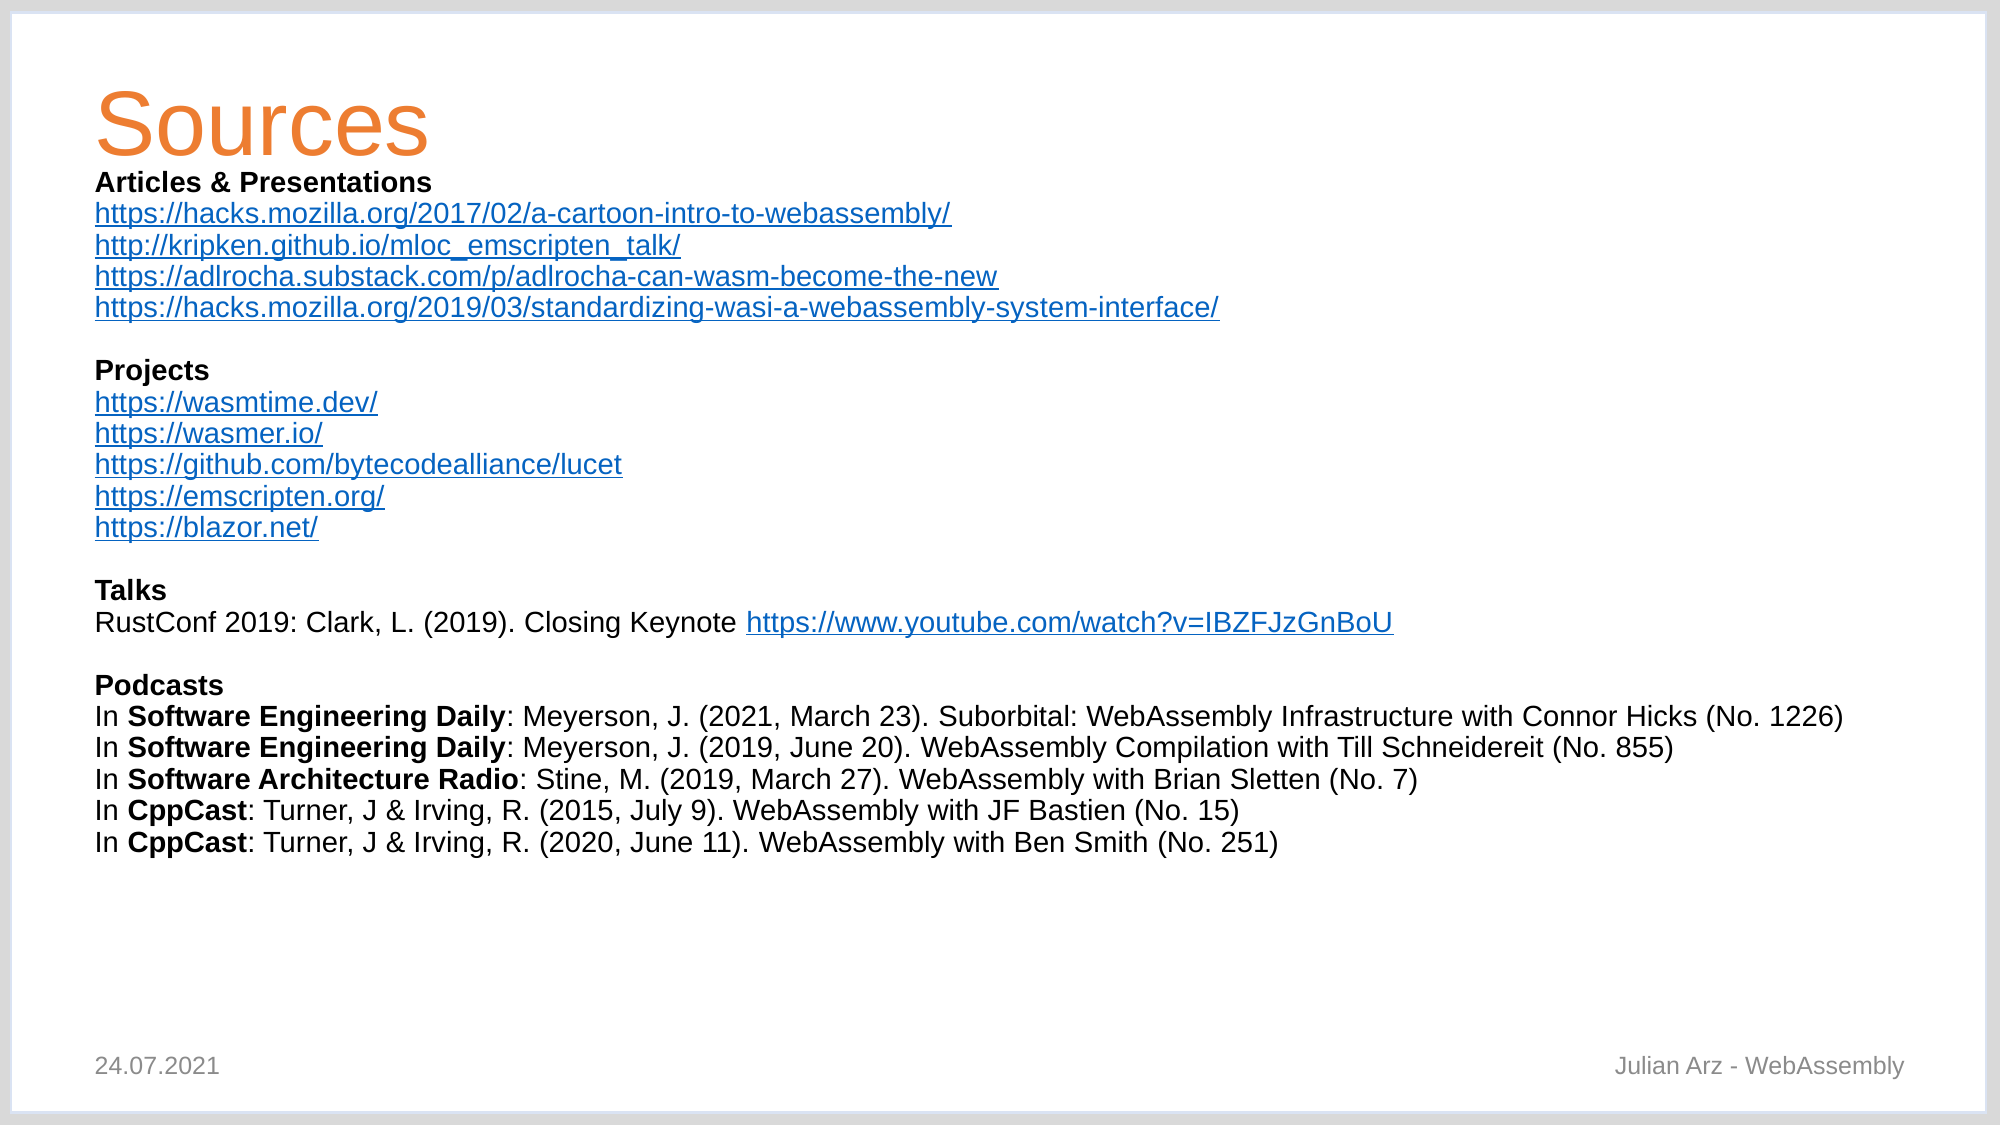

# Sources
Articles & Presentations
https://hacks.mozilla.org/2017/02/a-cartoon-intro-to-webassembly/
http://kripken.github.io/mloc_emscripten_talk/
https://adlrocha.substack.com/p/adlrocha-can-wasm-become-the-new
https://hacks.mozilla.org/2019/03/standardizing-wasi-a-webassembly-system-interface/

Projects
https://wasmtime.dev/
https://wasmer.io/
https://github.com/bytecodealliance/lucet
https://emscripten.org/
https://blazor.net/

Talks
RustConf 2019: Clark, L. (2019). Closing Keynote https://www.youtube.com/watch?v=IBZFJzGnBoU

Podcasts
In Software Engineering Daily: Meyerson, J. (2021, March 23). Suborbital: WebAssembly Infrastructure with Connor Hicks (No. 1226)
In Software Engineering Daily: Meyerson, J. (2019, June 20). WebAssembly Compilation with Till Schneidereit (No. 855)
In Software Architecture Radio: Stine, M. (2019, March 27). WebAssembly with Brian Sletten (No. 7)
In CppCast: Turner, J & Irving, R. (2015, July 9). WebAssembly with JF Bastien (No. 15)
In CppCast: Turner, J & Irving, R. (2020, June 11). WebAssembly with Ben Smith (No. 251)

Julian Arz - WebAssembly
24.07.2021